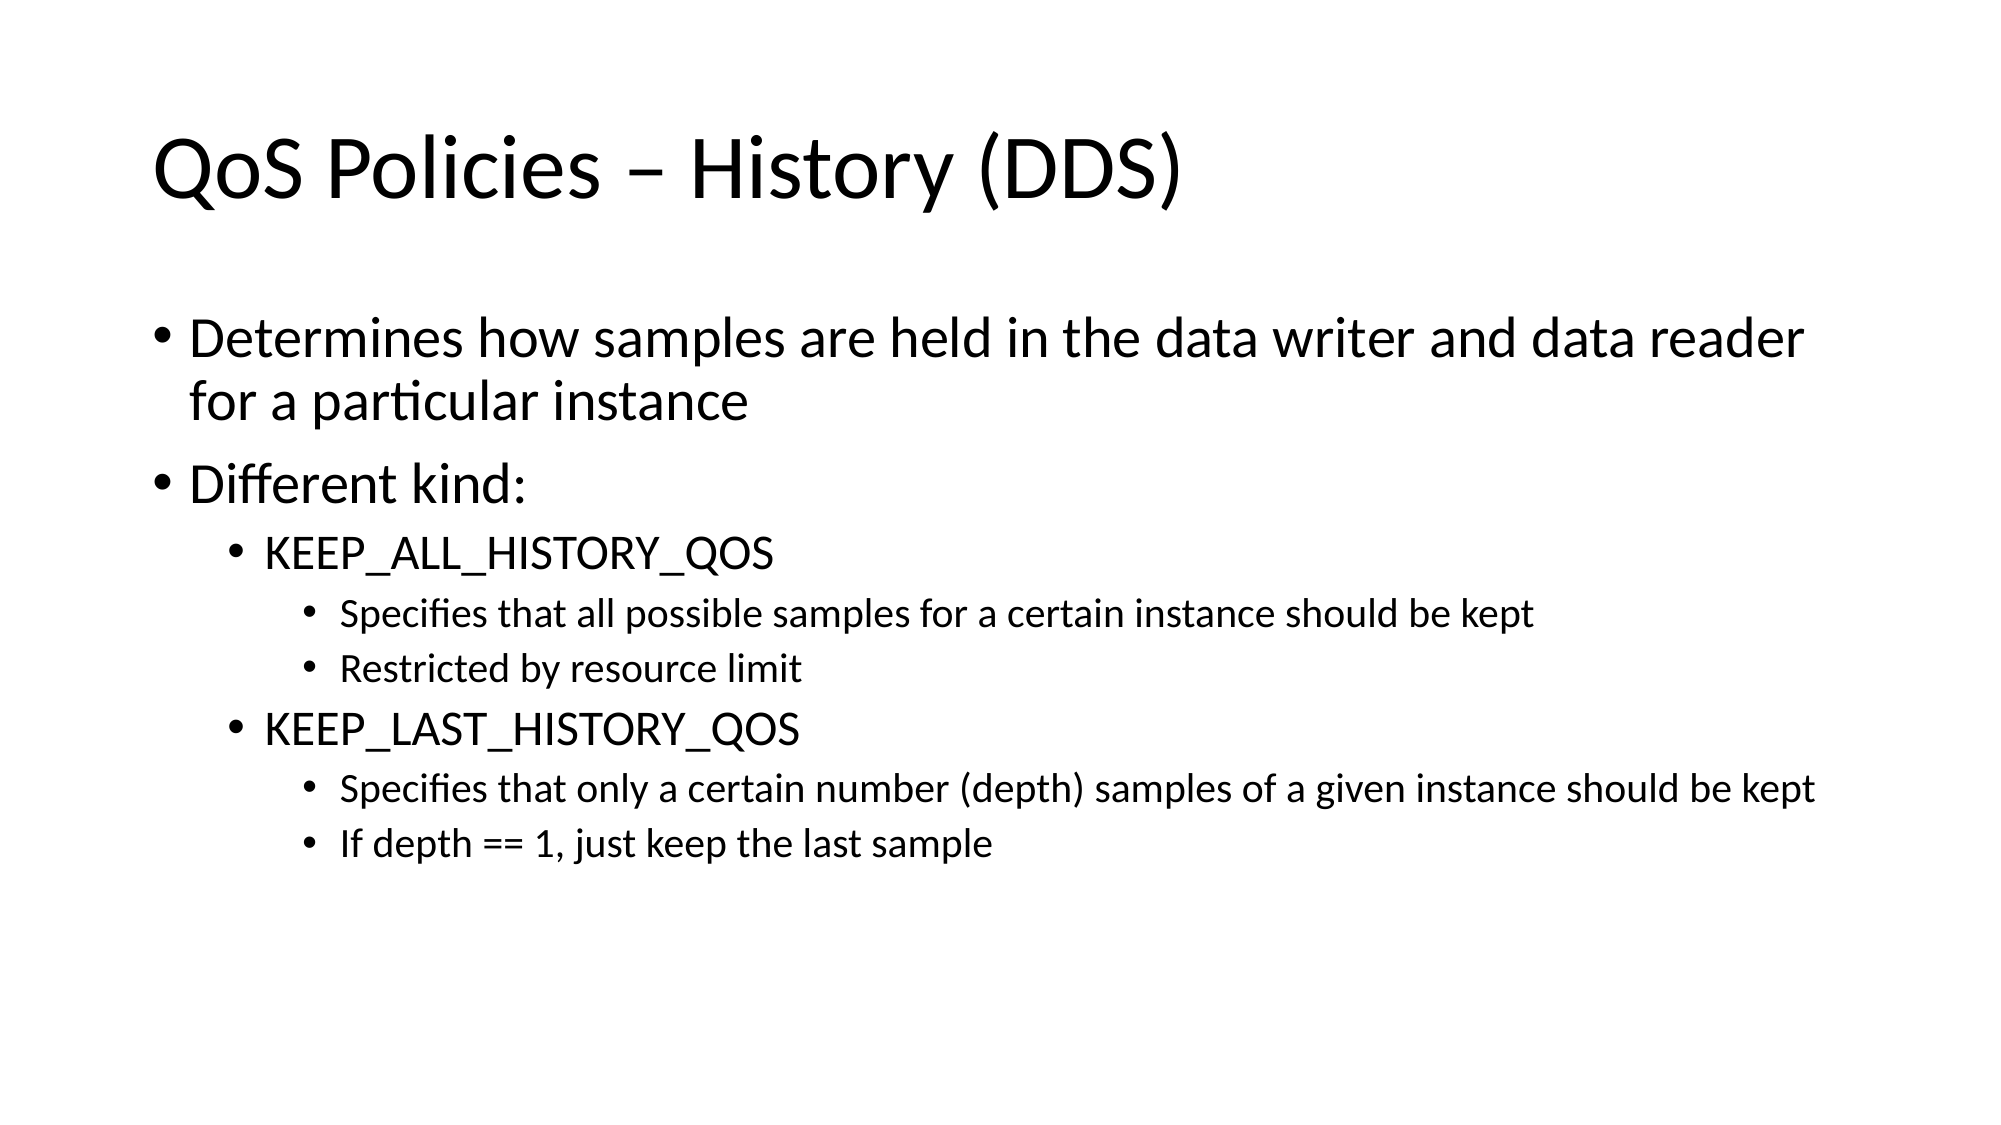

# QoS Policies – History (DDS)
Determines how samples are held in the data writer and data reader for a particular instance
Different kind:
KEEP_ALL_HISTORY_QOS
Specifies that all possible samples for a certain instance should be kept
Restricted by resource limit
KEEP_LAST_HISTORY_QOS
Specifies that only a certain number (depth) samples of a given instance should be kept
If depth == 1, just keep the last sample